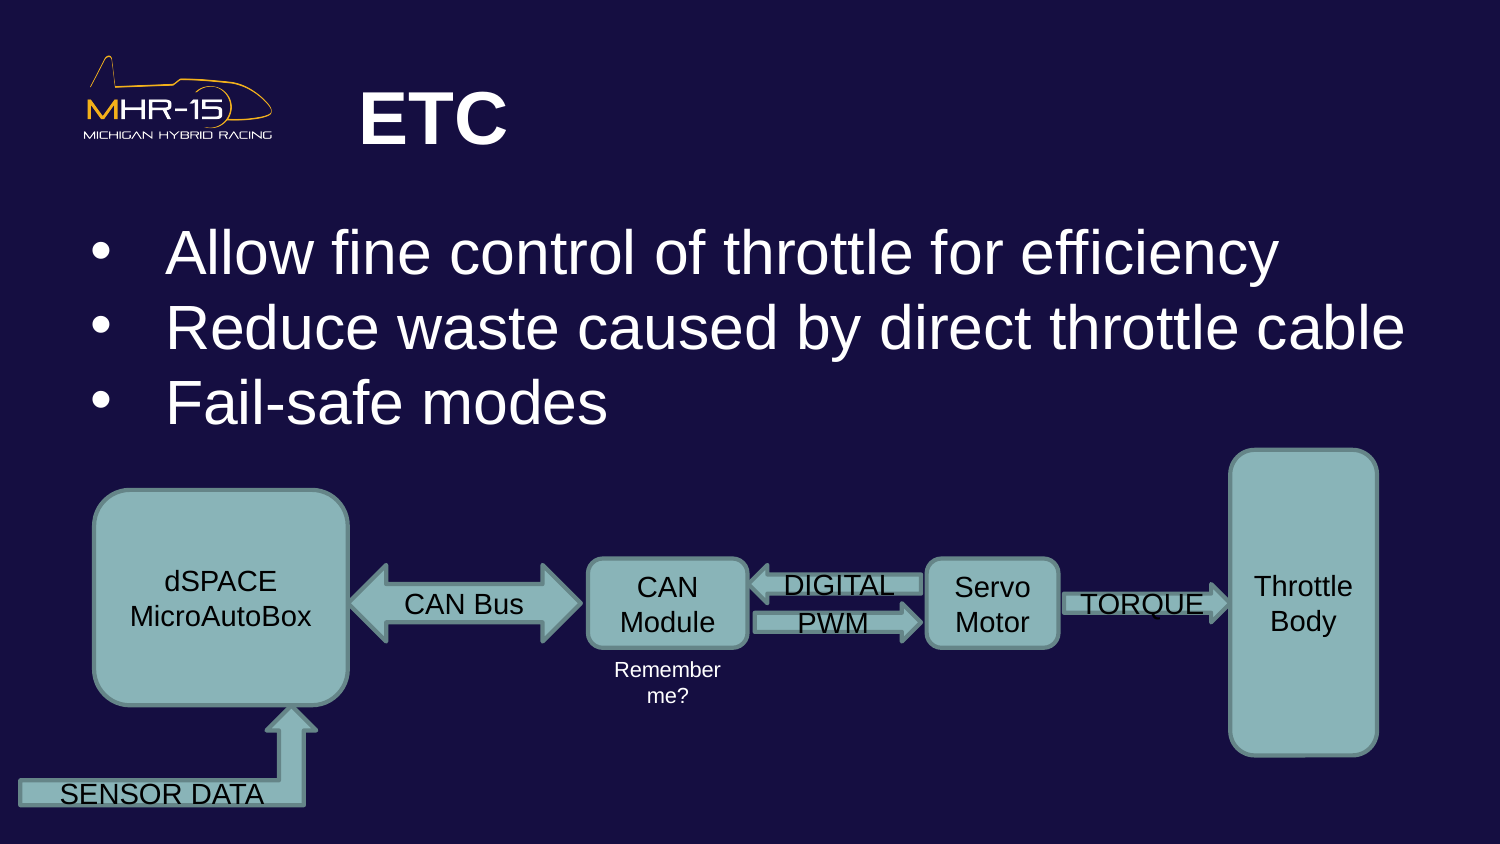

# ETC
Allow fine control of throttle for efficiency
Reduce waste caused by direct throttle cable
Fail-safe modes

Throttle Body
dSPACE MicroAutoBox
CAN Module
Servo Motor
DIGITAL
CAN Bus
TORQUE
PWM
Remember me?
SENSOR DATA